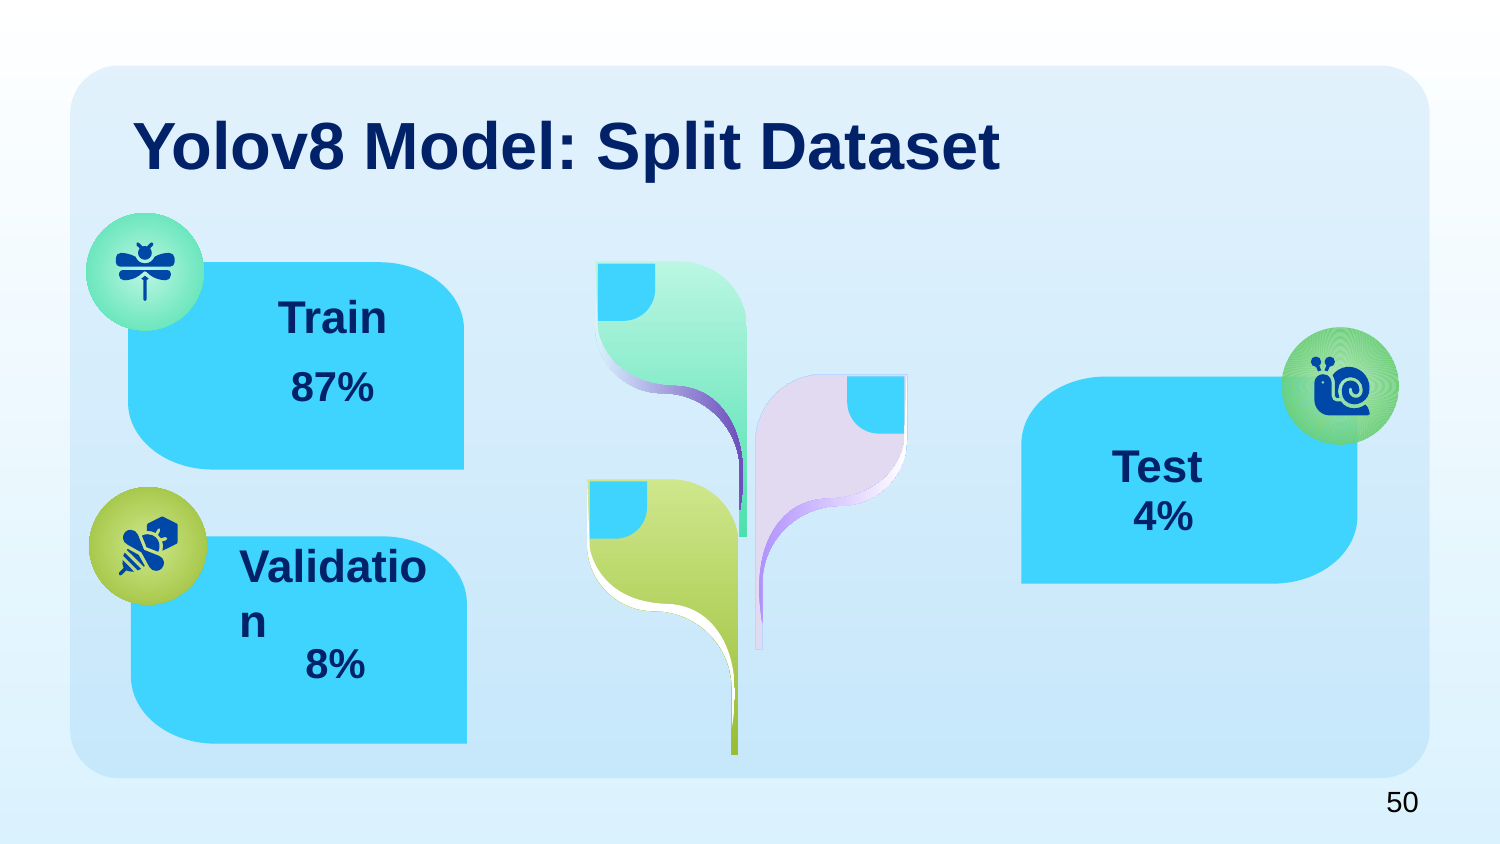

# Yolov8 Model: Split Dataset

Train
87%

Test
4%

Validation
8%
50